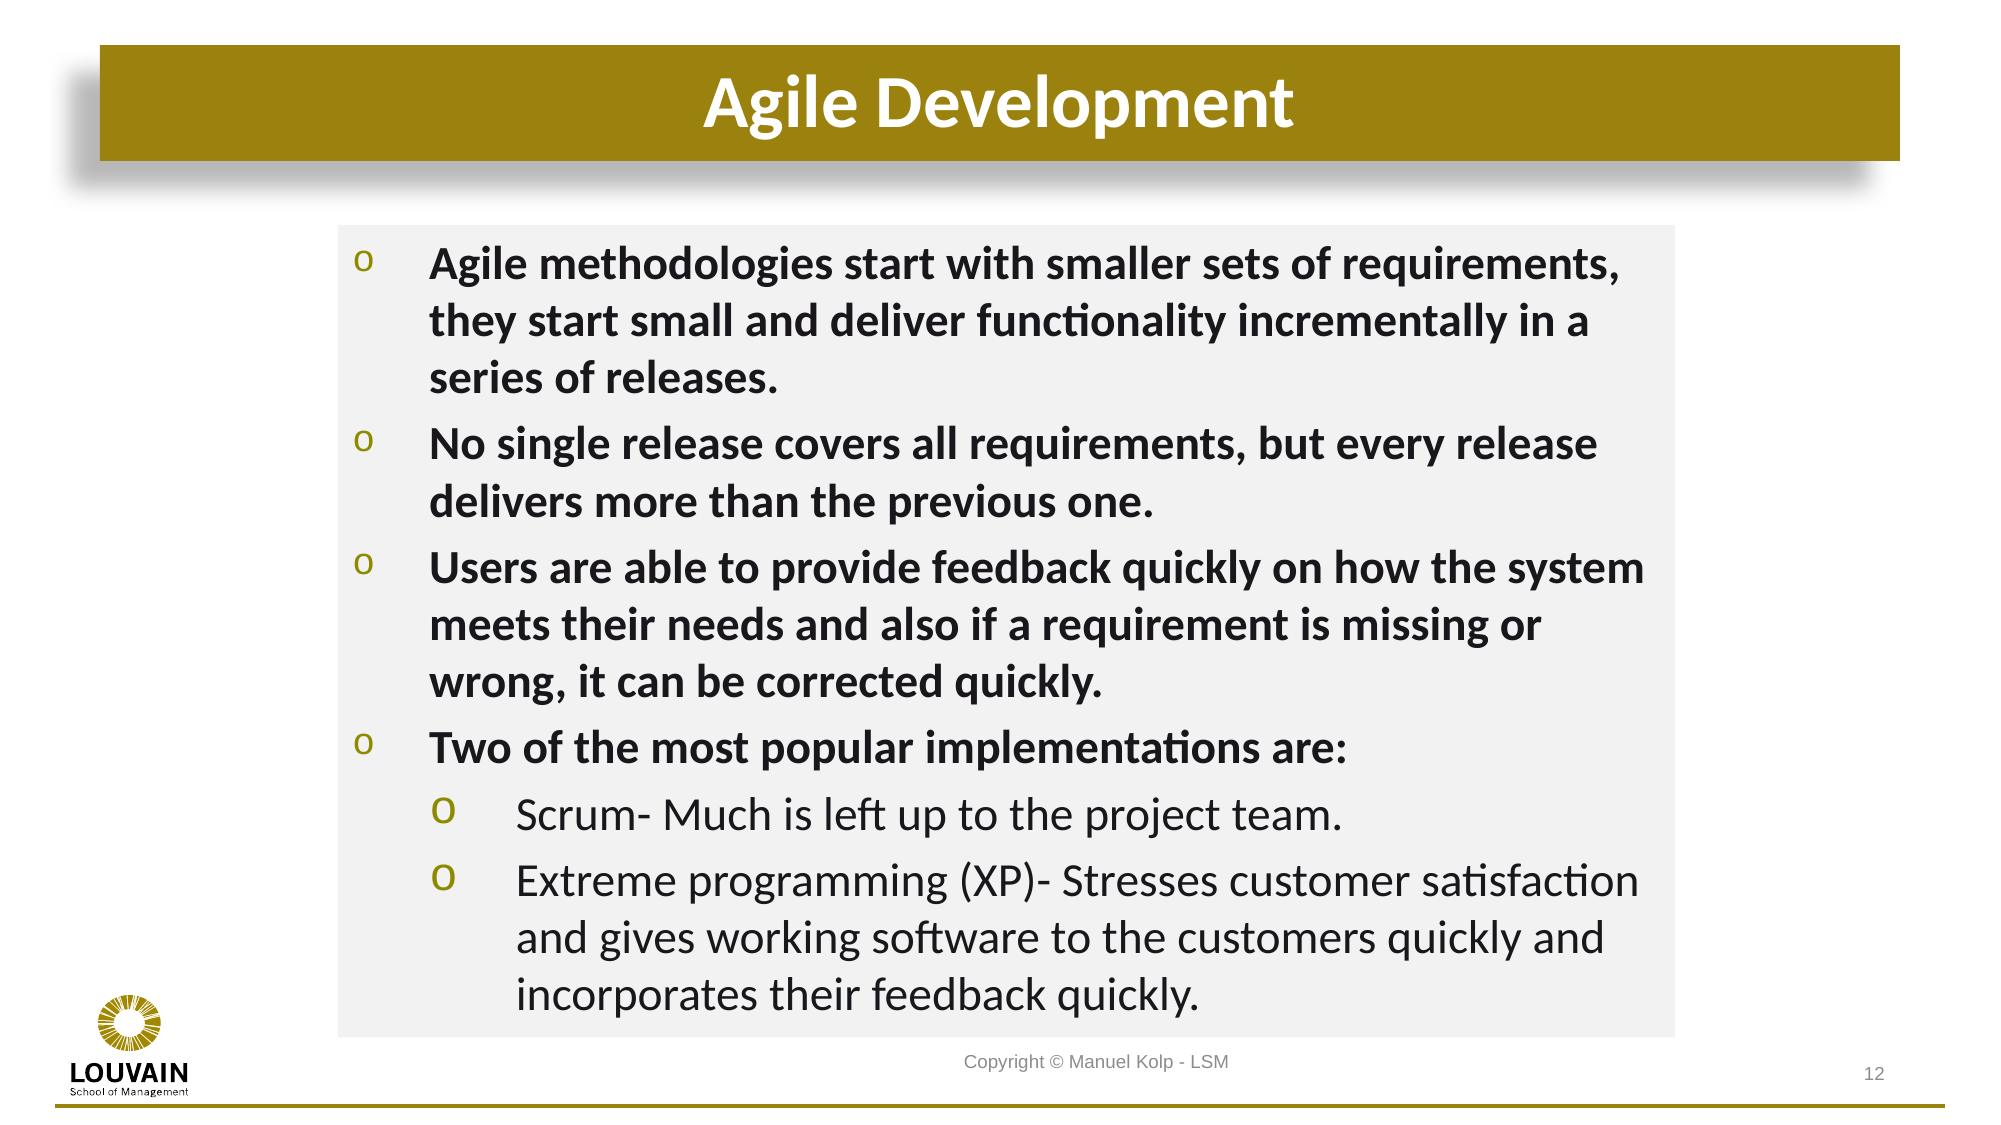

# Agile Development
Agile methodologies start with smaller sets of requirements, they start small and deliver functionality incrementally in a series of releases.
No single release covers all requirements, but every release delivers more than the previous one.
Users are able to provide feedback quickly on how the system meets their needs and also if a requirement is missing or wrong, it can be corrected quickly.
Two of the most popular implementations are:
Scrum- Much is left up to the project team.
Extreme programming (XP)- Stresses customer satisfaction and gives working software to the customers quickly and incorporates their feedback quickly.
Copyright © Manuel Kolp - LSM

12